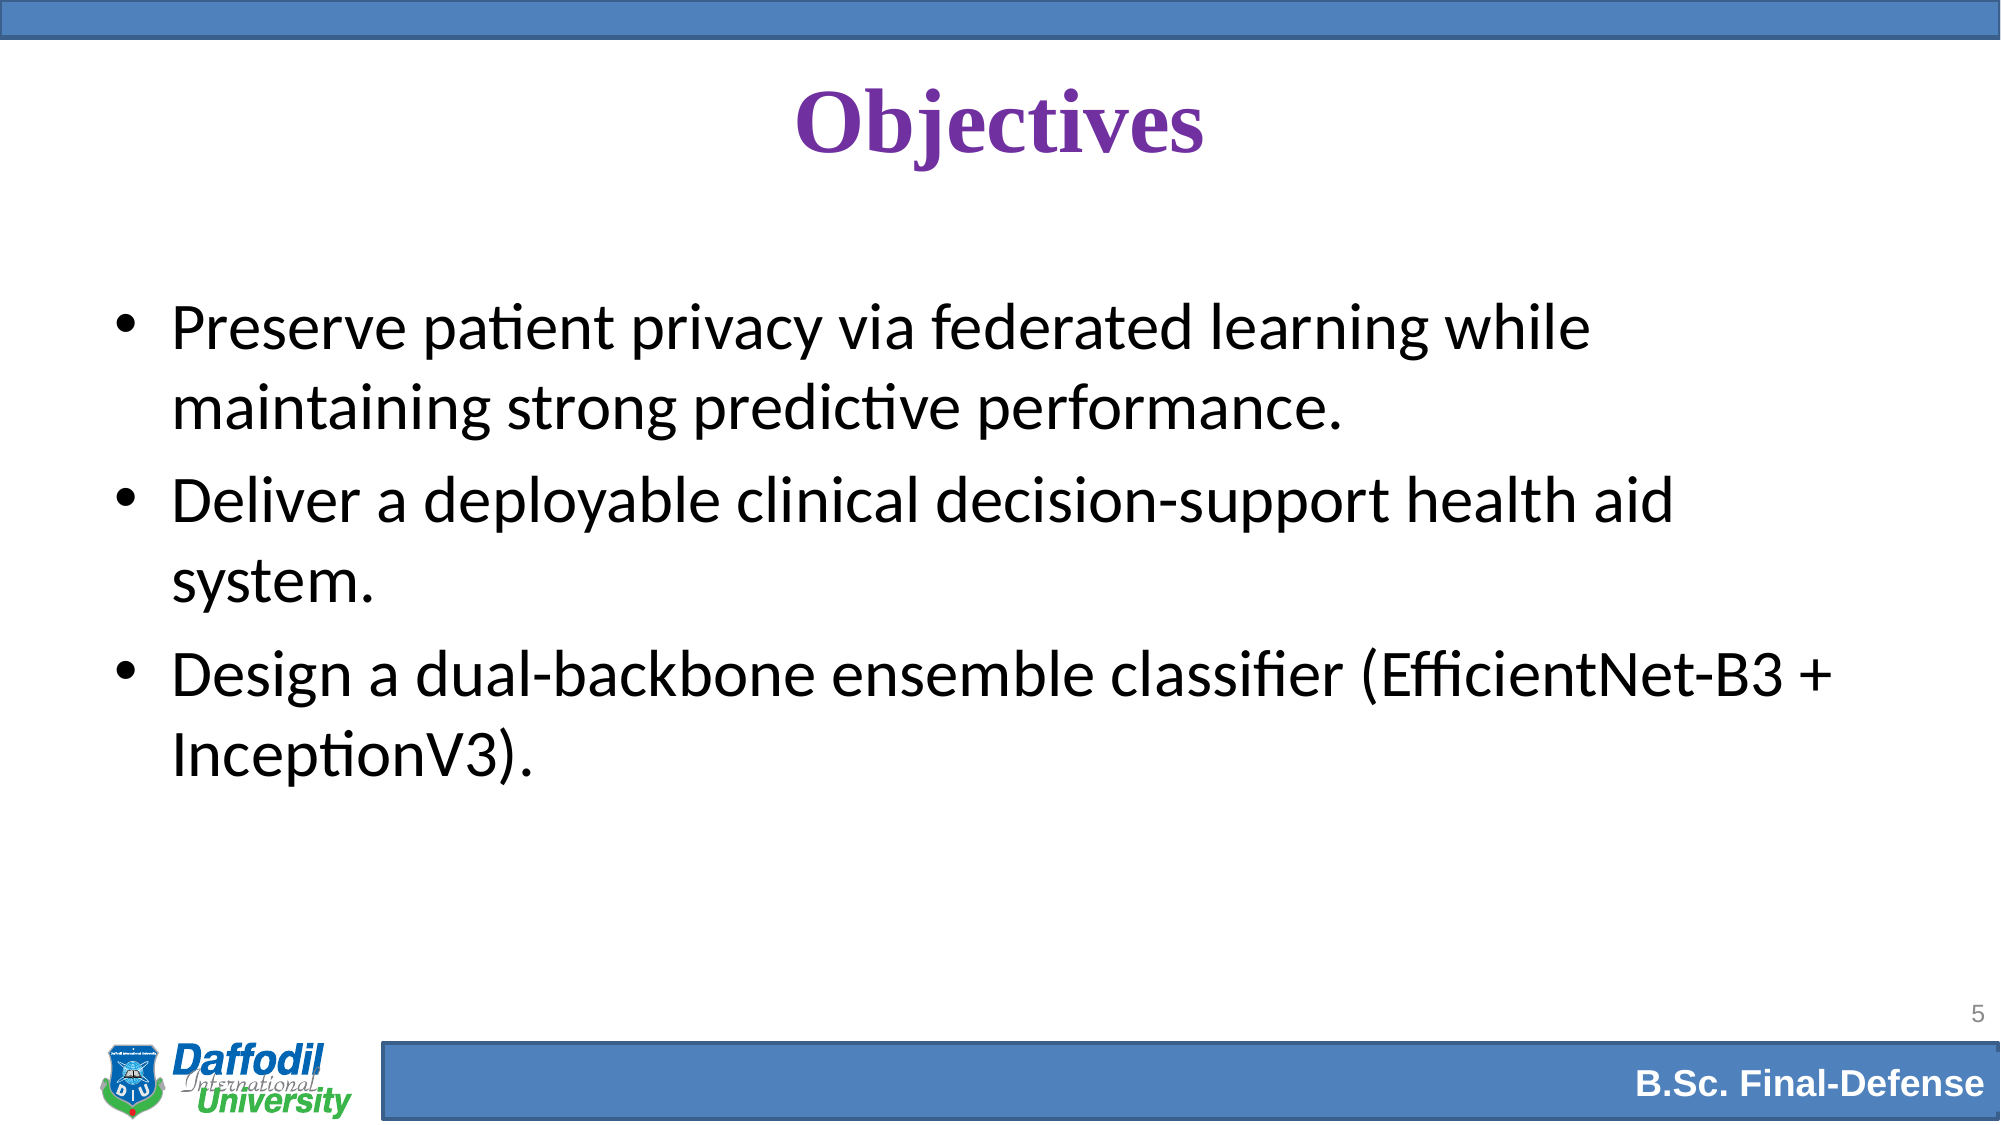

# Objectives
Preserve patient privacy via federated learning while maintaining strong predictive performance.
Deliver a deployable clinical decision-support health aid system.
Design a dual-backbone ensemble classifier (EfficientNet-B3 + InceptionV3).​

5
B.Sc. Final-Defense